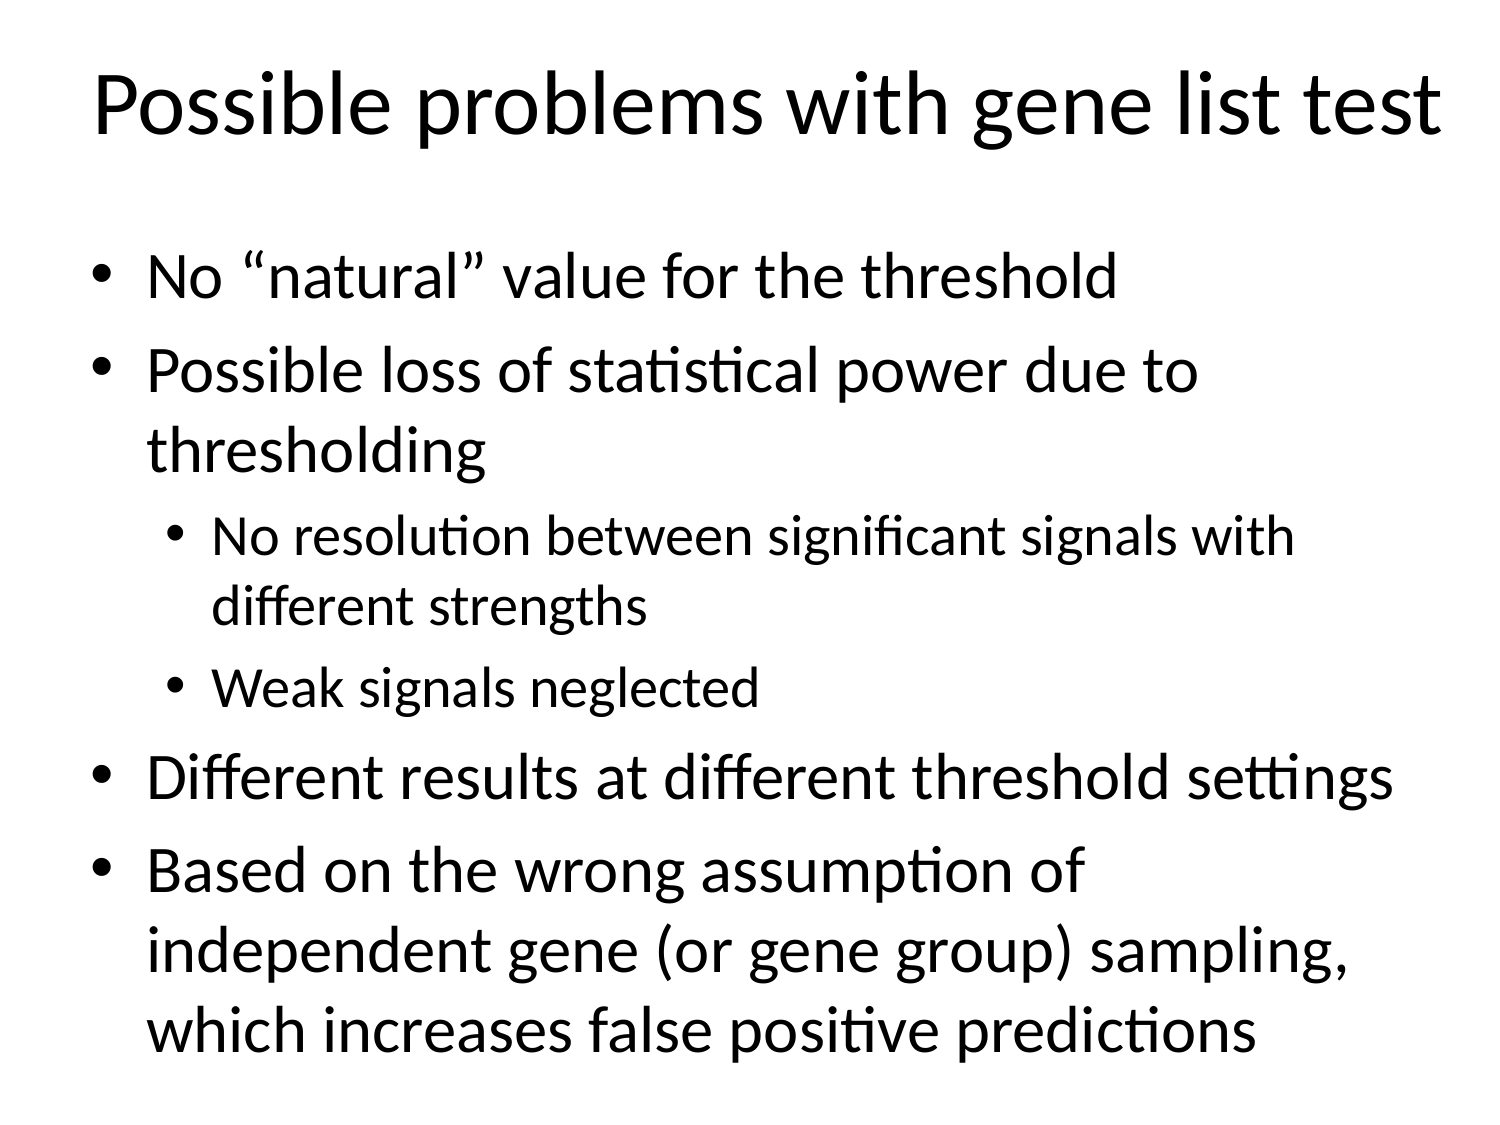

Possible problems with gene list test
No “natural” value for the threshold
Possible loss of statistical power due to thresholding
No resolution between significant signals with different strengths
Weak signals neglected
Different results at different threshold settings
Based on the wrong assumption of independent gene (or gene group) sampling, which increases false positive predictions